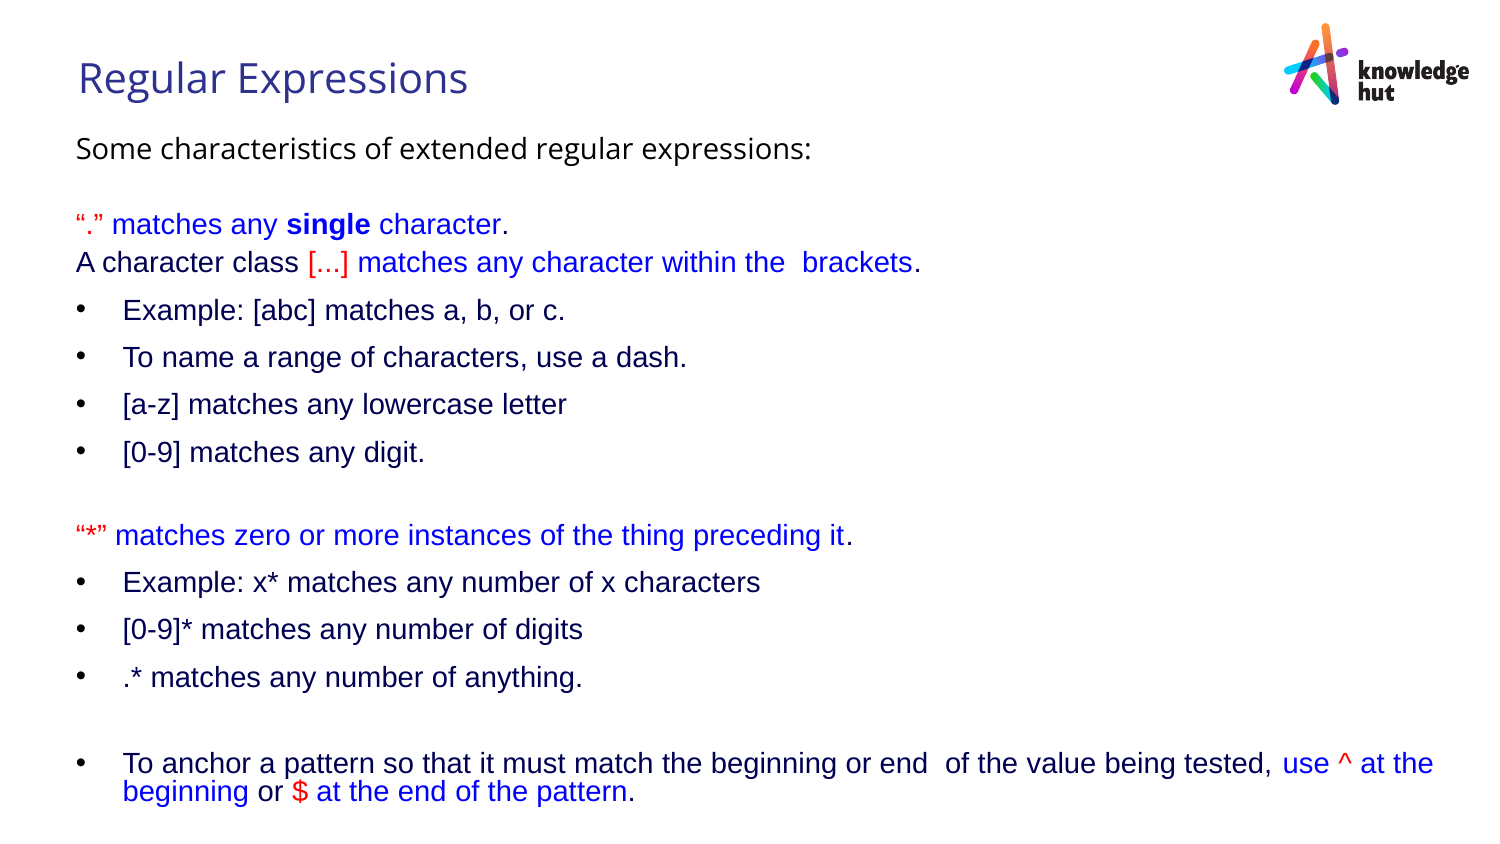

Regular Expressions
Some characteristics of extended regular expressions:

“.” matches any single character.
A character class [...] matches any character within the  brackets.
Example: [abc] matches a, b, or c.
To name a range of characters, use a dash.
[a-z] matches any lowercase letter
[0-9] matches any digit.

“*” matches zero or more instances of the thing preceding it.
Example: x* matches any number of x characters
[0-9]* matches any number of digits
.* matches any number of anything.

To anchor a pattern so that it must match the beginning or end  of the value being tested, use ^ at the beginning or $ at the end of the pattern.